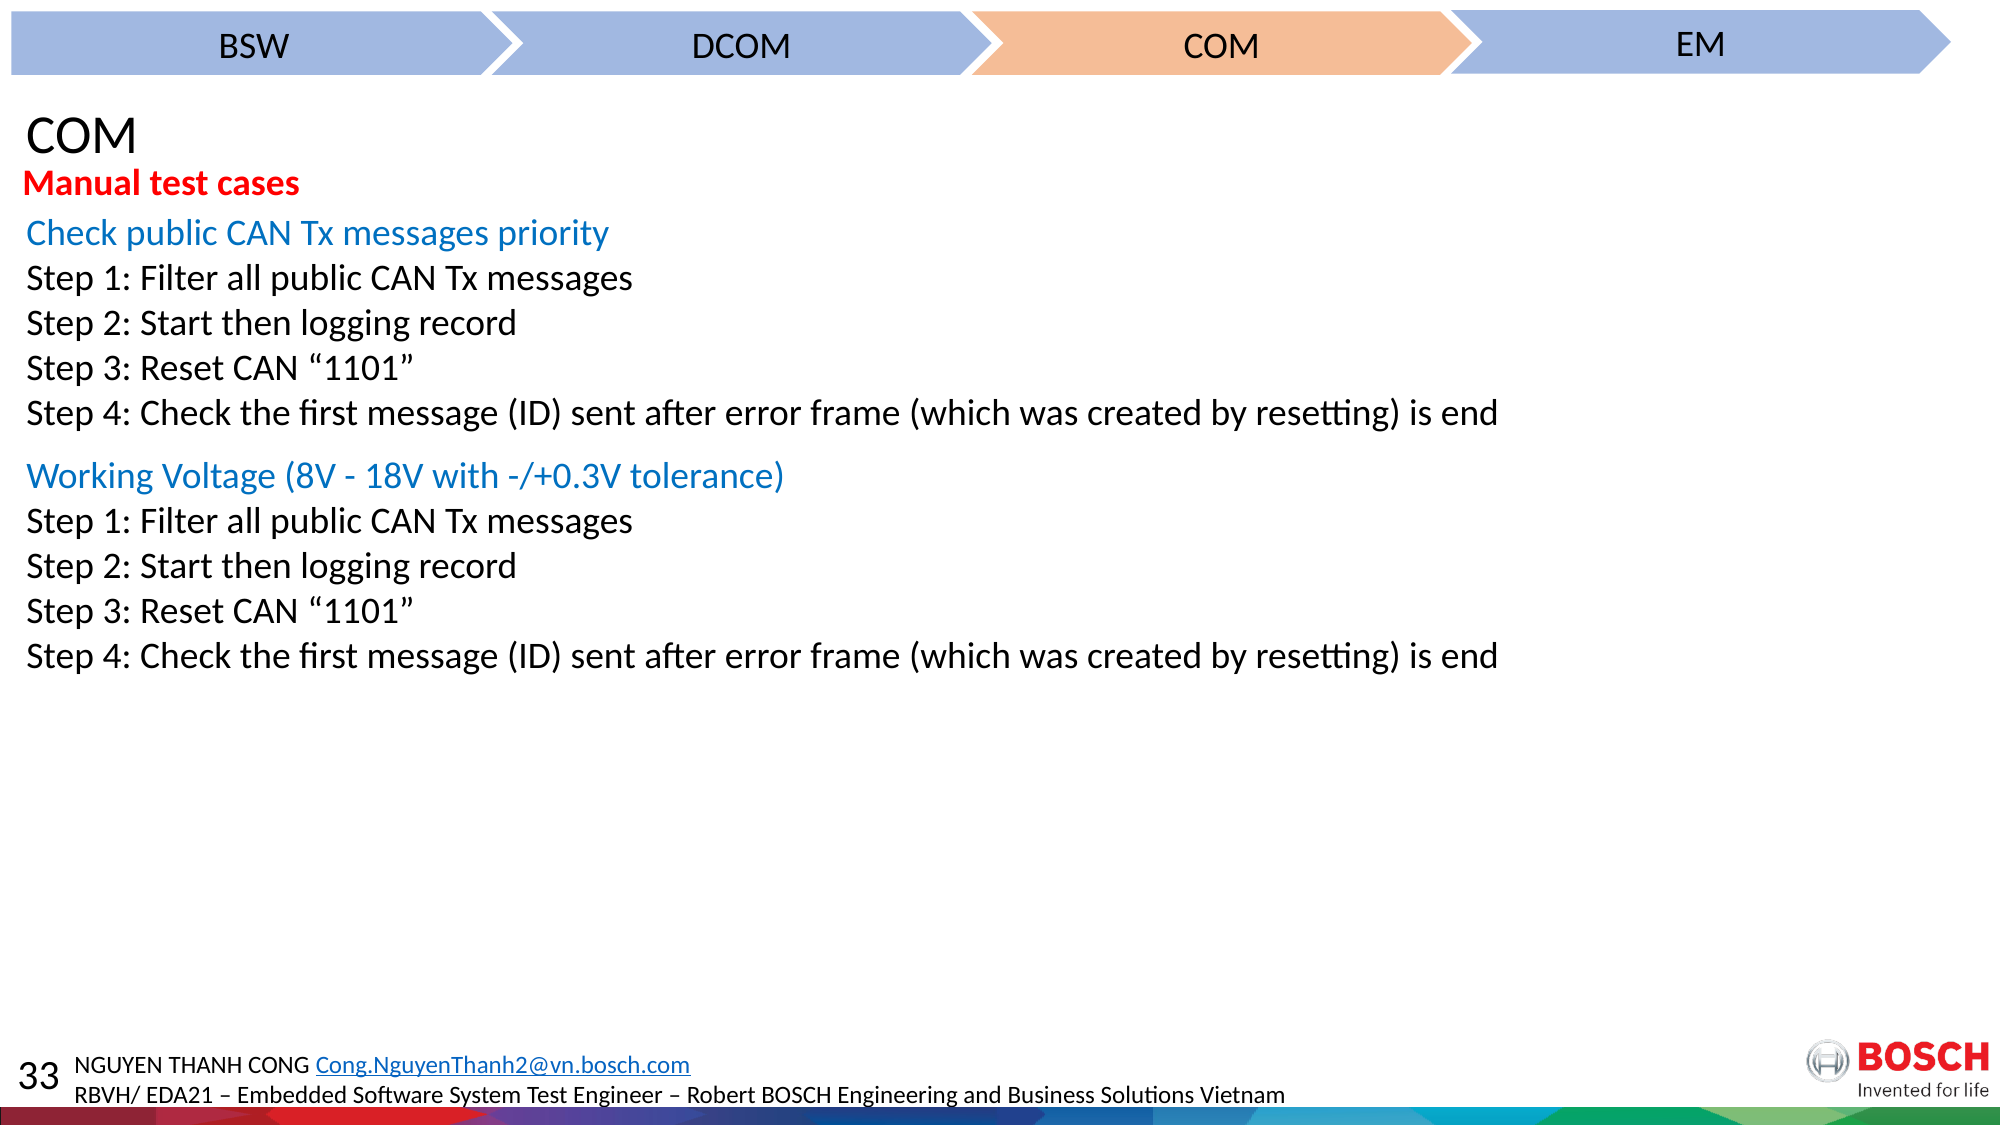

EM
BSW
DCOM
COM
COM
Manual test cases
Check public CAN Tx messages priority
Step 1: Filter all public CAN Tx messages
Step 2: Start then logging record
Step 3: Reset CAN “1101”
Step 4: Check the first message (ID) sent after error frame (which was created by resetting) is end
Working Voltage (8V - 18V with -/+0.3V tolerance)
Step 1: Filter all public CAN Tx messages
Step 2: Start then logging record
Step 3: Reset CAN “1101”
Step 4: Check the first message (ID) sent after error frame (which was created by resetting) is end